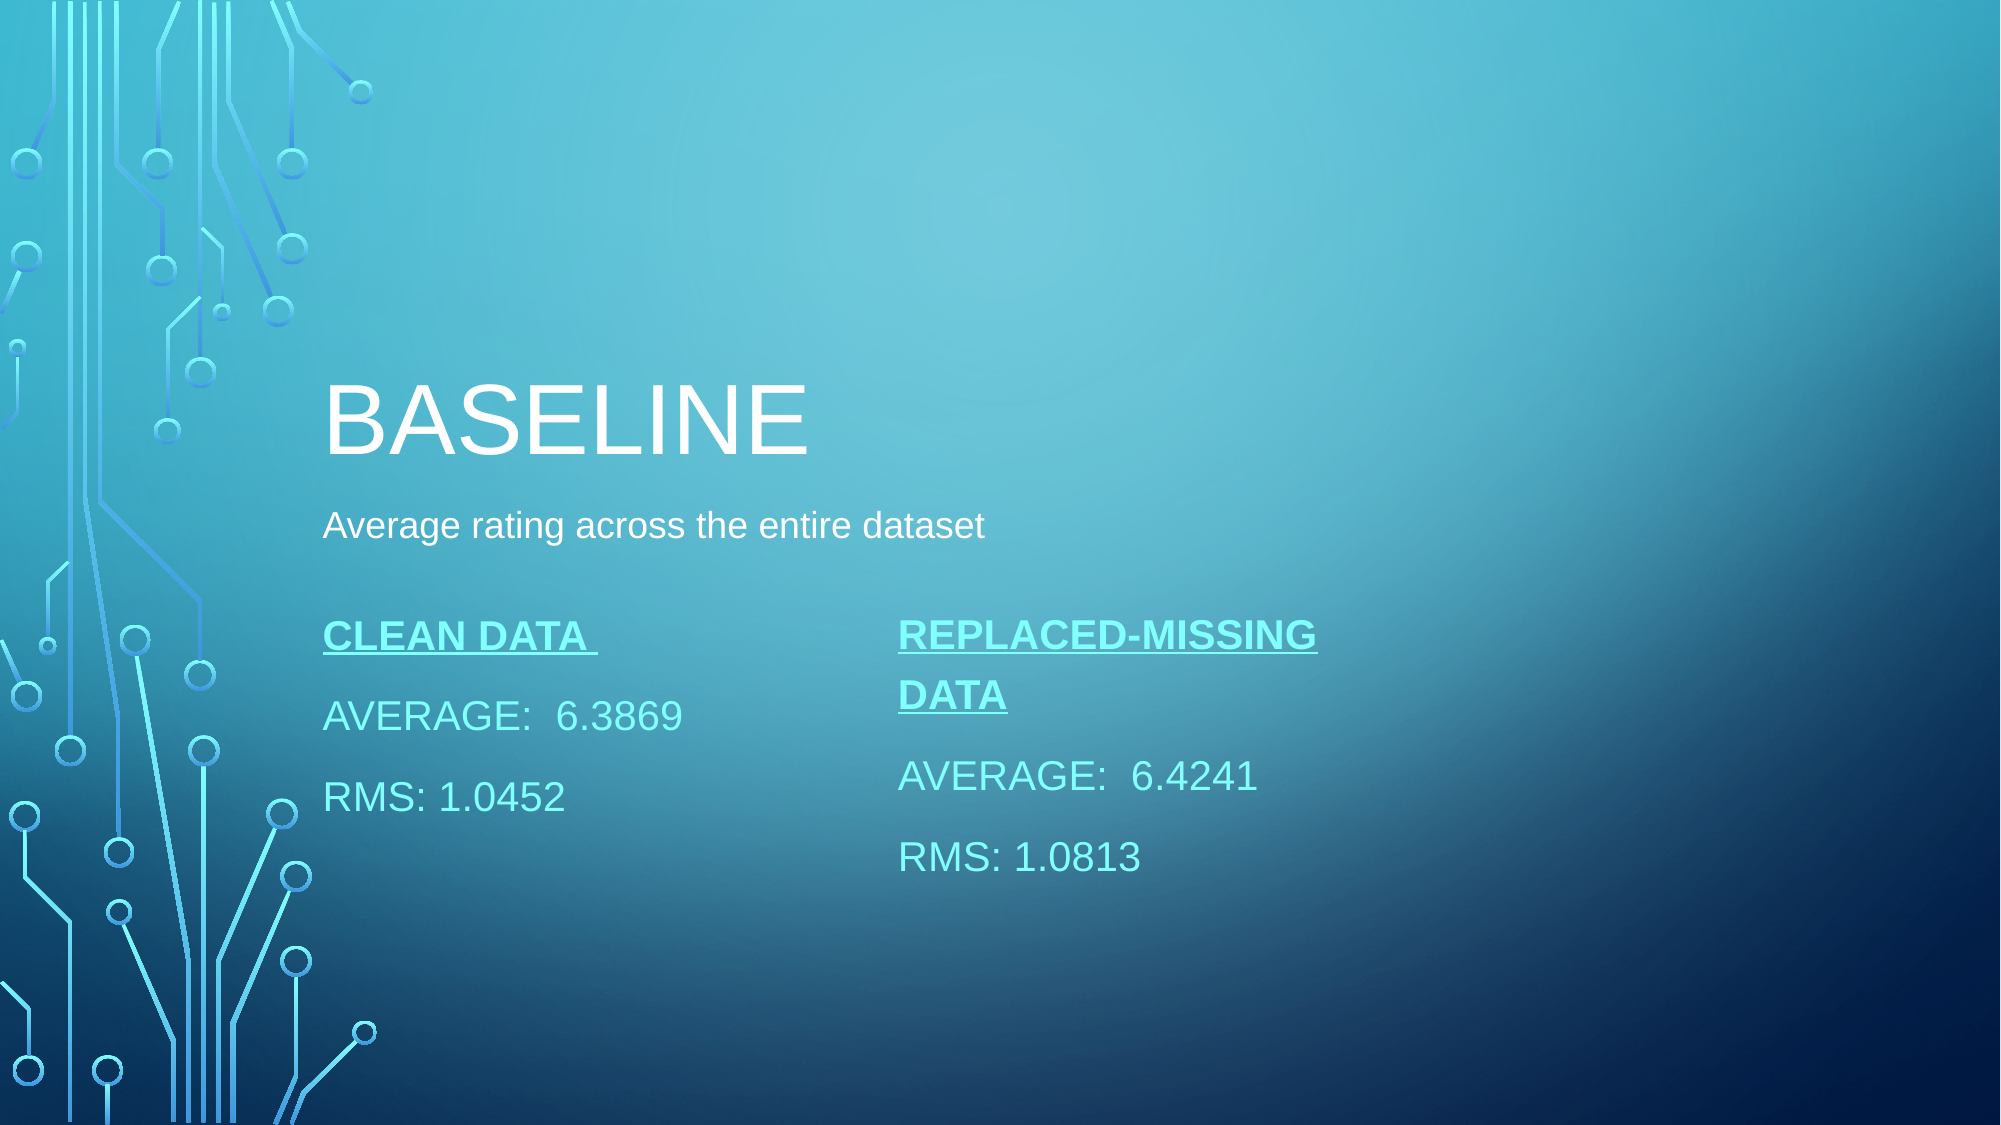

# baseline
Average rating across the entire dataset
Replaced-missing data
Average:  6.4241
Rms: 1.0813
clean data
Average:  6.3869
RMS: 1.0452